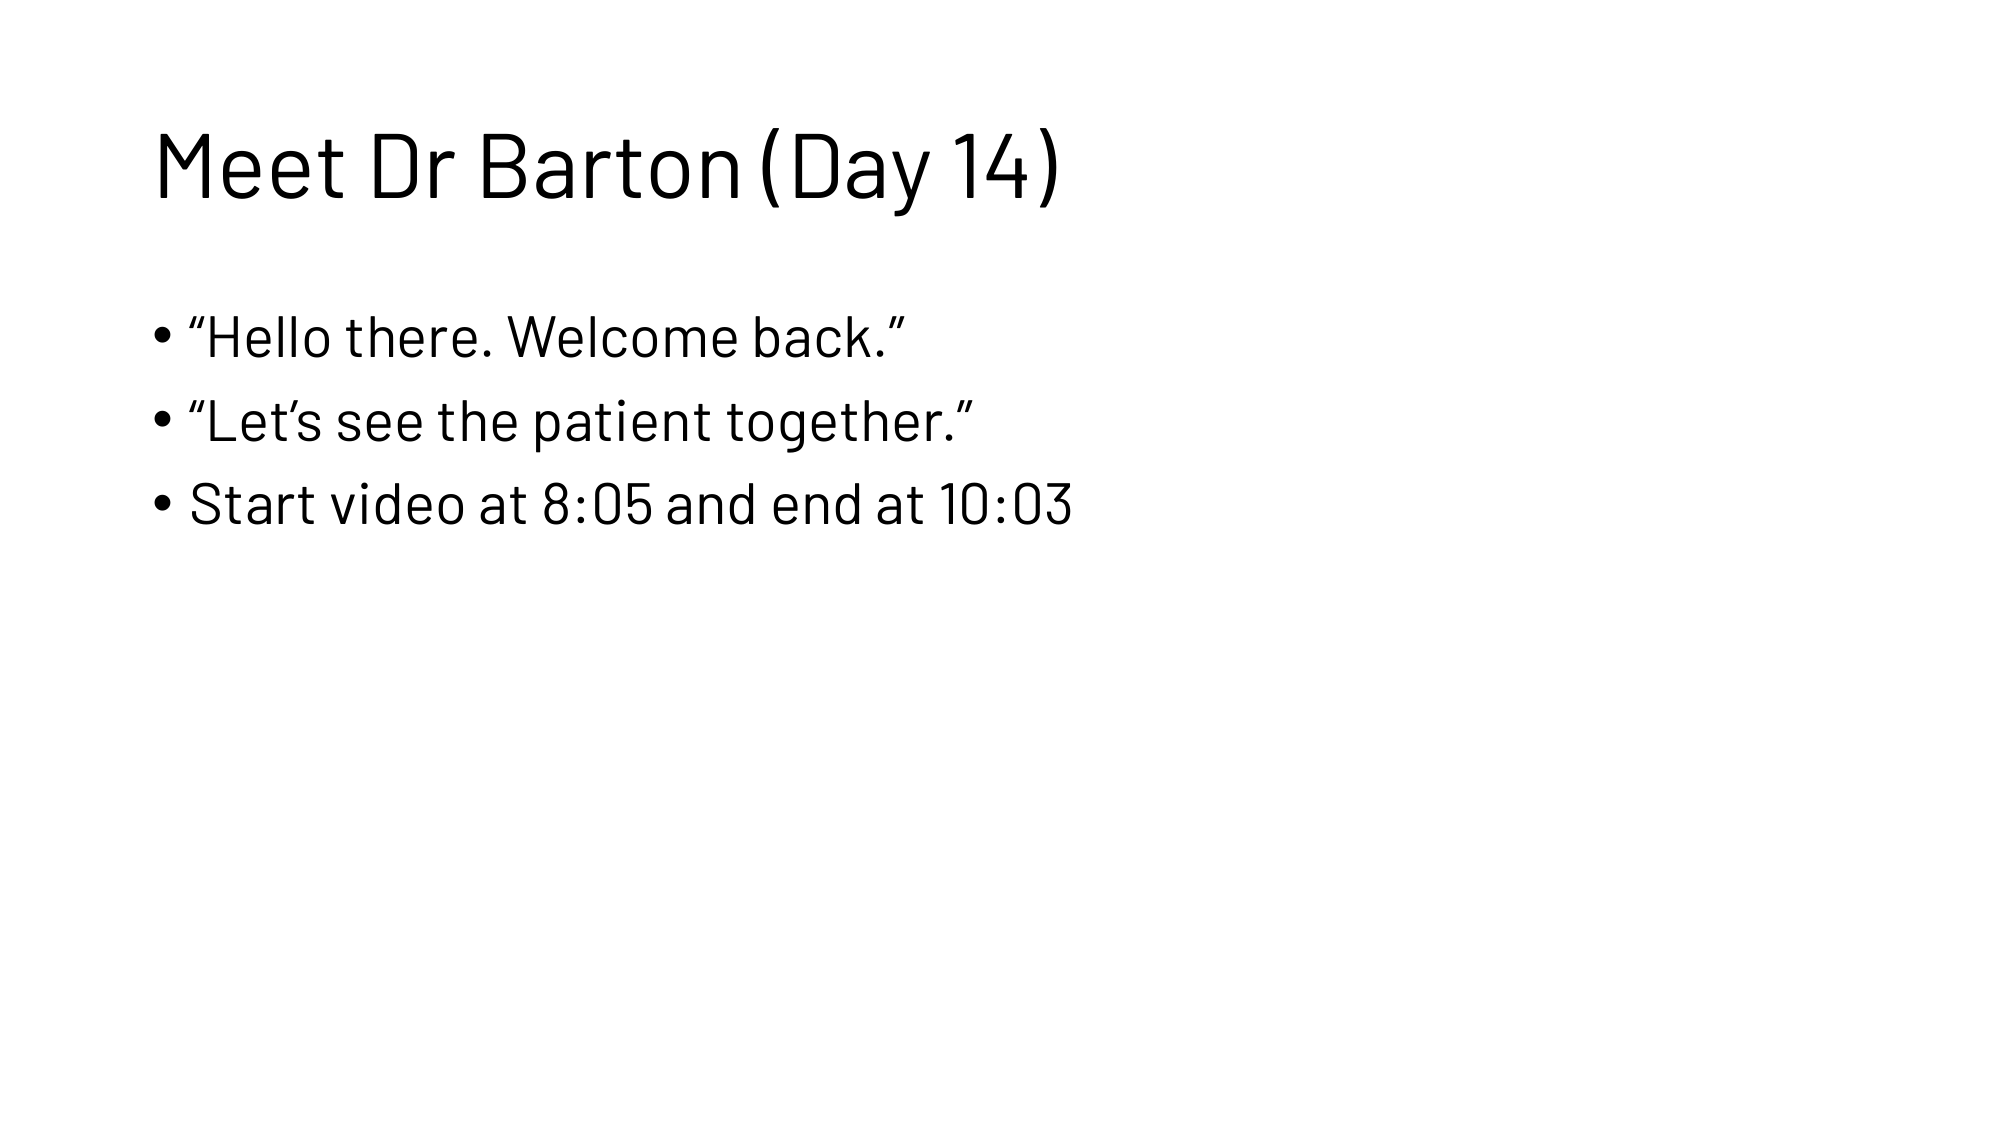

# Meet Dr Barton (Day 14)
“Hello there. Welcome back.”
“Let’s see the patient together.”
Start video at 8:05 and end at 10:03